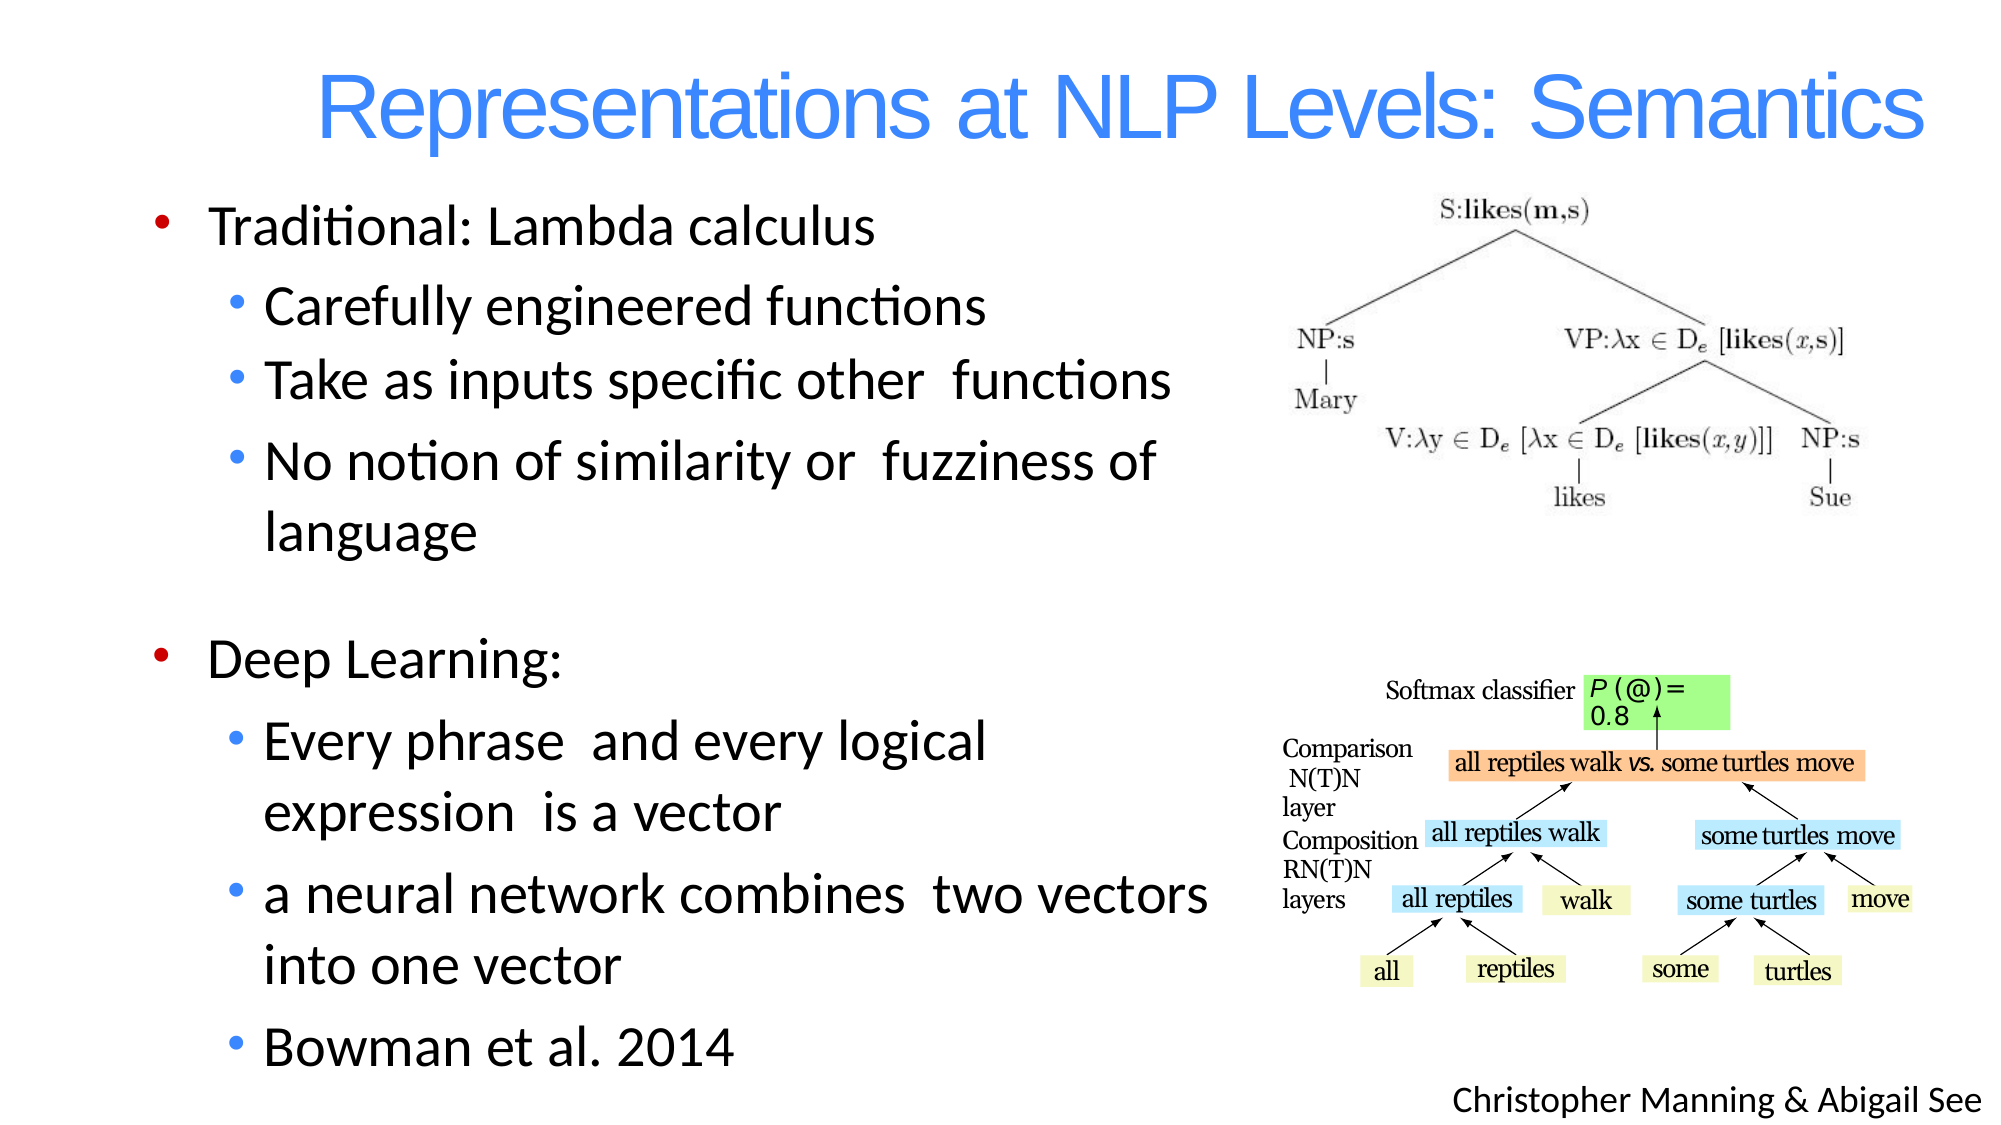

# Representations at NLP Levels: Semantics
Traditional: Lambda calculus
Carefully engineered functions
Take as inputs speciﬁc other  functions
No notion of similarity or  fuzziness of language

Deep Learning:
Every phrase  and every logical expression  is a vector
a neural network combines  two vectors into one vector
Bowman et al. 2014
Softmax classifier
P (@)= 0.8

Comparison  N(T)N layer
all reptiles walk vs. some turtles move

all reptiles walk
some turtles move
Composition
RN(T)N
layers

all reptiles
walk
some turtles
move

all

reptiles
some
turtles
Christopher Manning & Abigail See